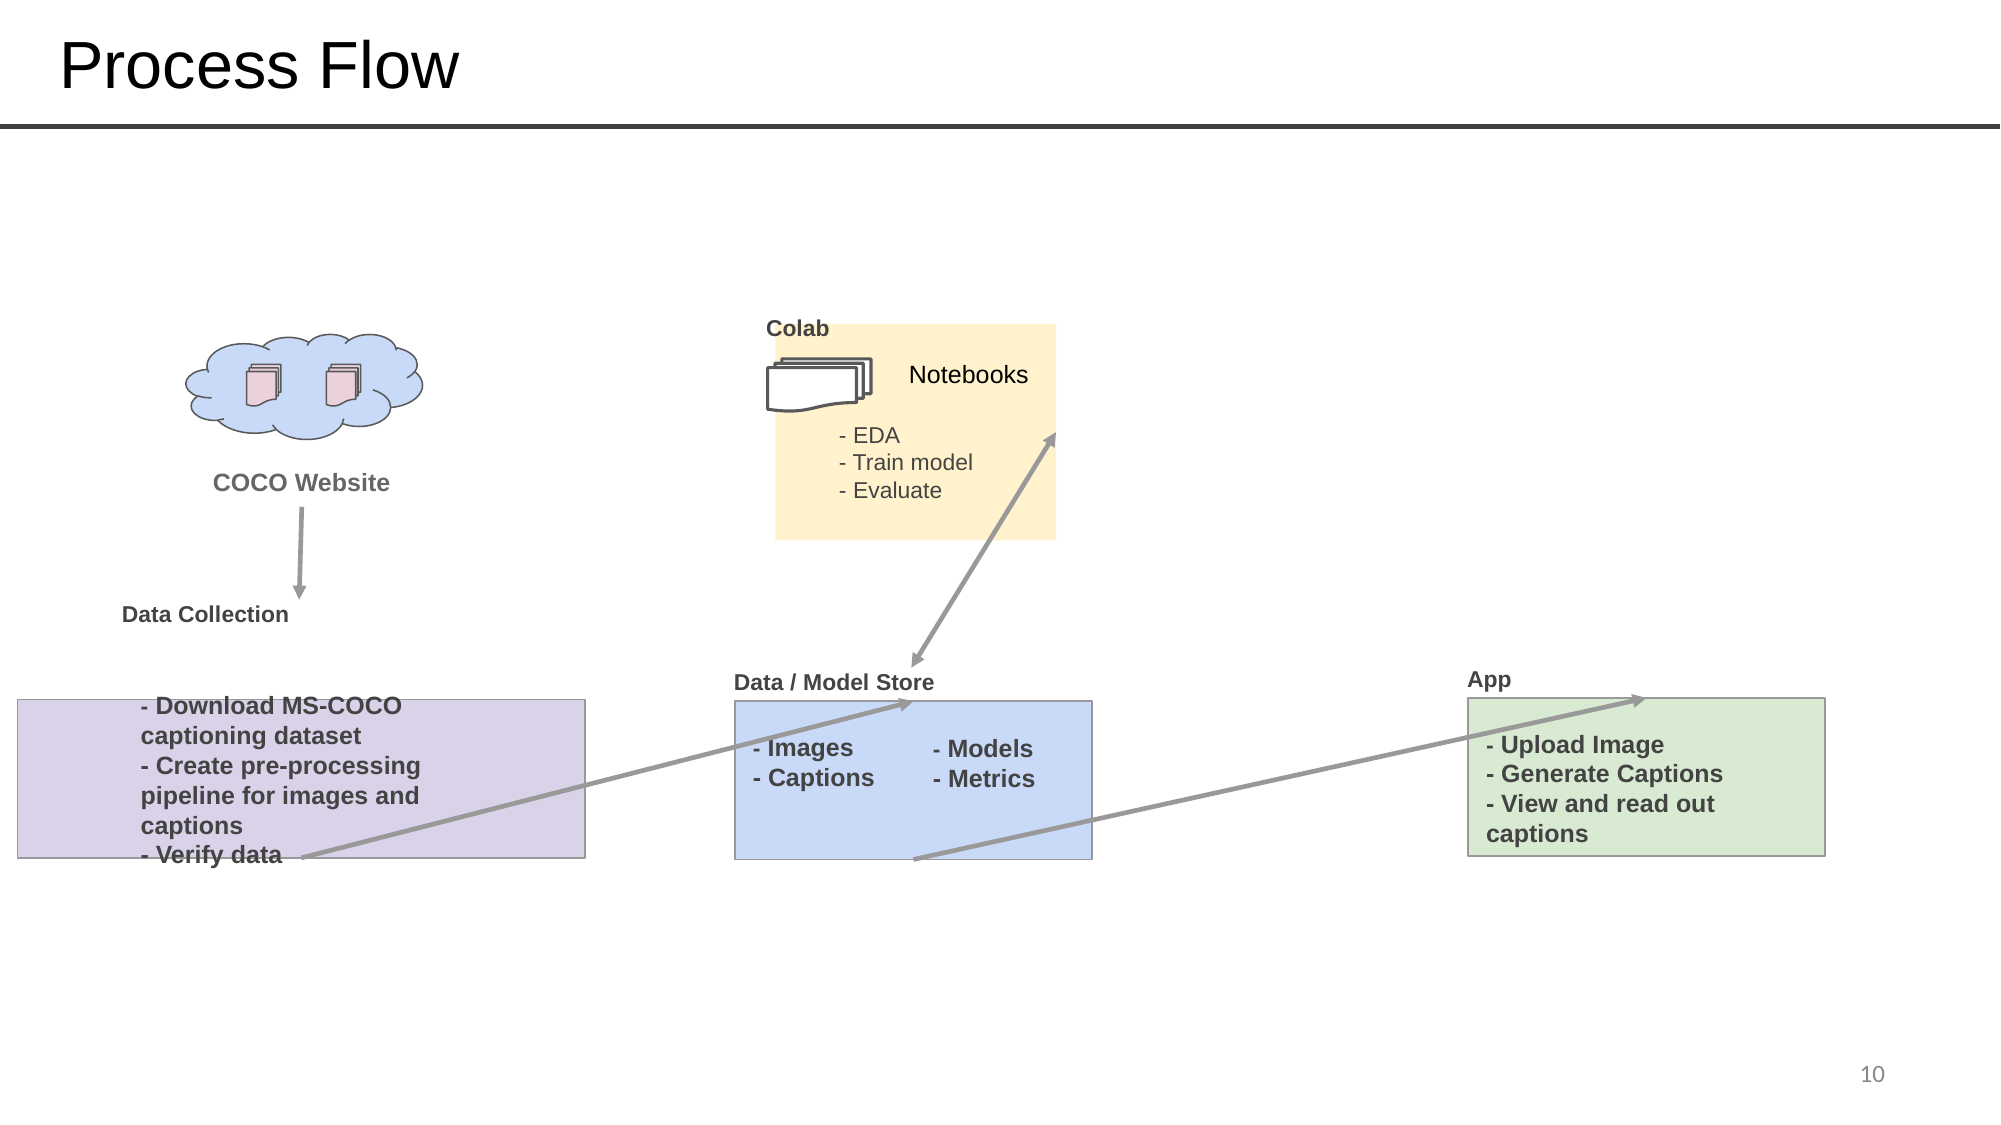

# Process Flow

Colab
Notebooks

COCO Website
- EDA
- Train model
- Evaluate

Data Collection
- Download MS-COCO captioning dataset
- Create pre-processing pipeline for images and captions
- Verify data

App
- Upload Image
- Generate Captions
- View and read out captions

Data / Model Store
- Images
- Captions

- Models
- Metrics

10